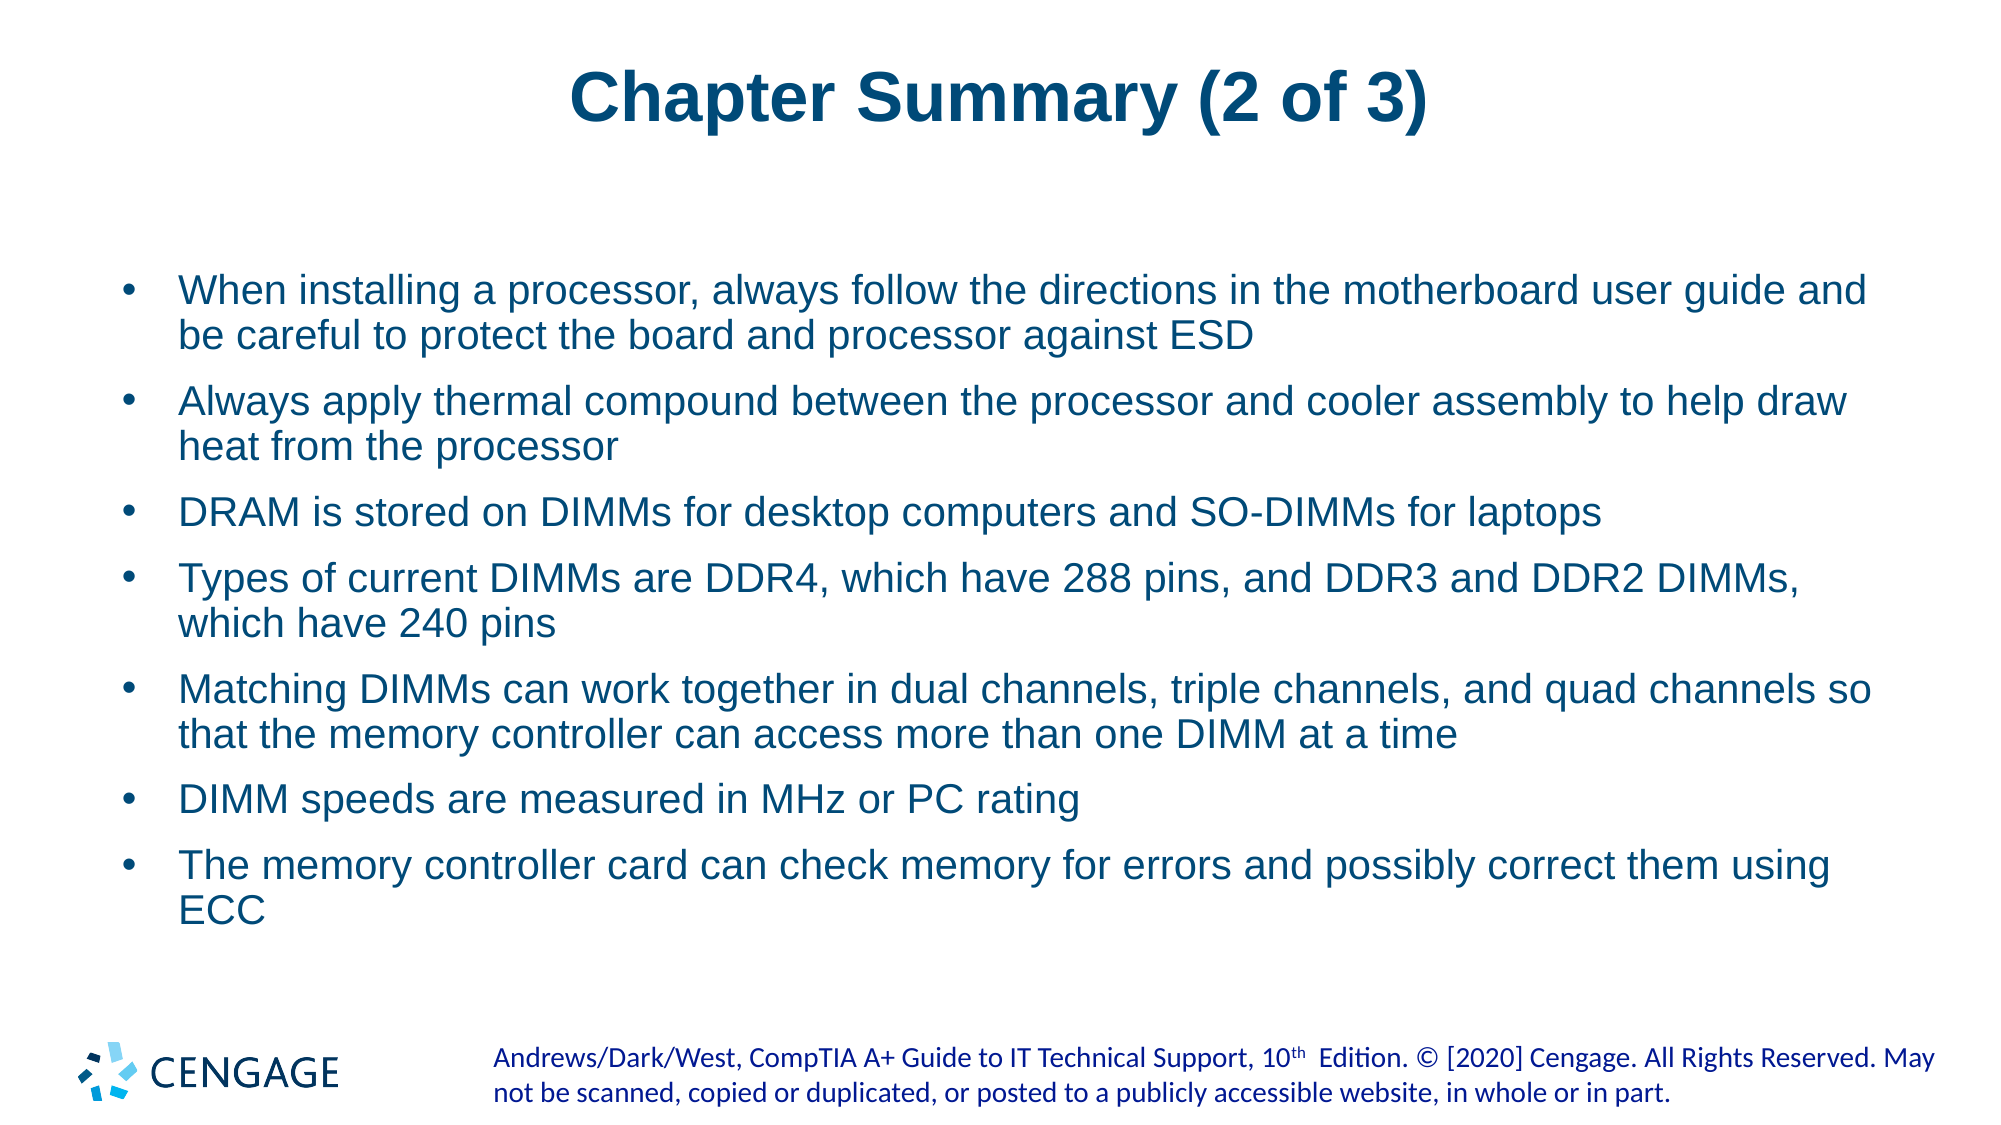

# Chapter Summary (2 of 3)
When installing a processor, always follow the directions in the motherboard user guide and be careful to protect the board and processor against ESD
Always apply thermal compound between the processor and cooler assembly to help draw heat from the processor
DRAM is stored on DIMMs for desktop computers and SO-DIMMs for laptops
Types of current DIMMs are DDR4, which have 288 pins, and DDR3 and DDR2 DIMMs, which have 240 pins
Matching DIMMs can work together in dual channels, triple channels, and quad channels so that the memory controller can access more than one DIMM at a time
DIMM speeds are measured in MHz or PC rating
The memory controller card can check memory for errors and possibly correct them using ECC